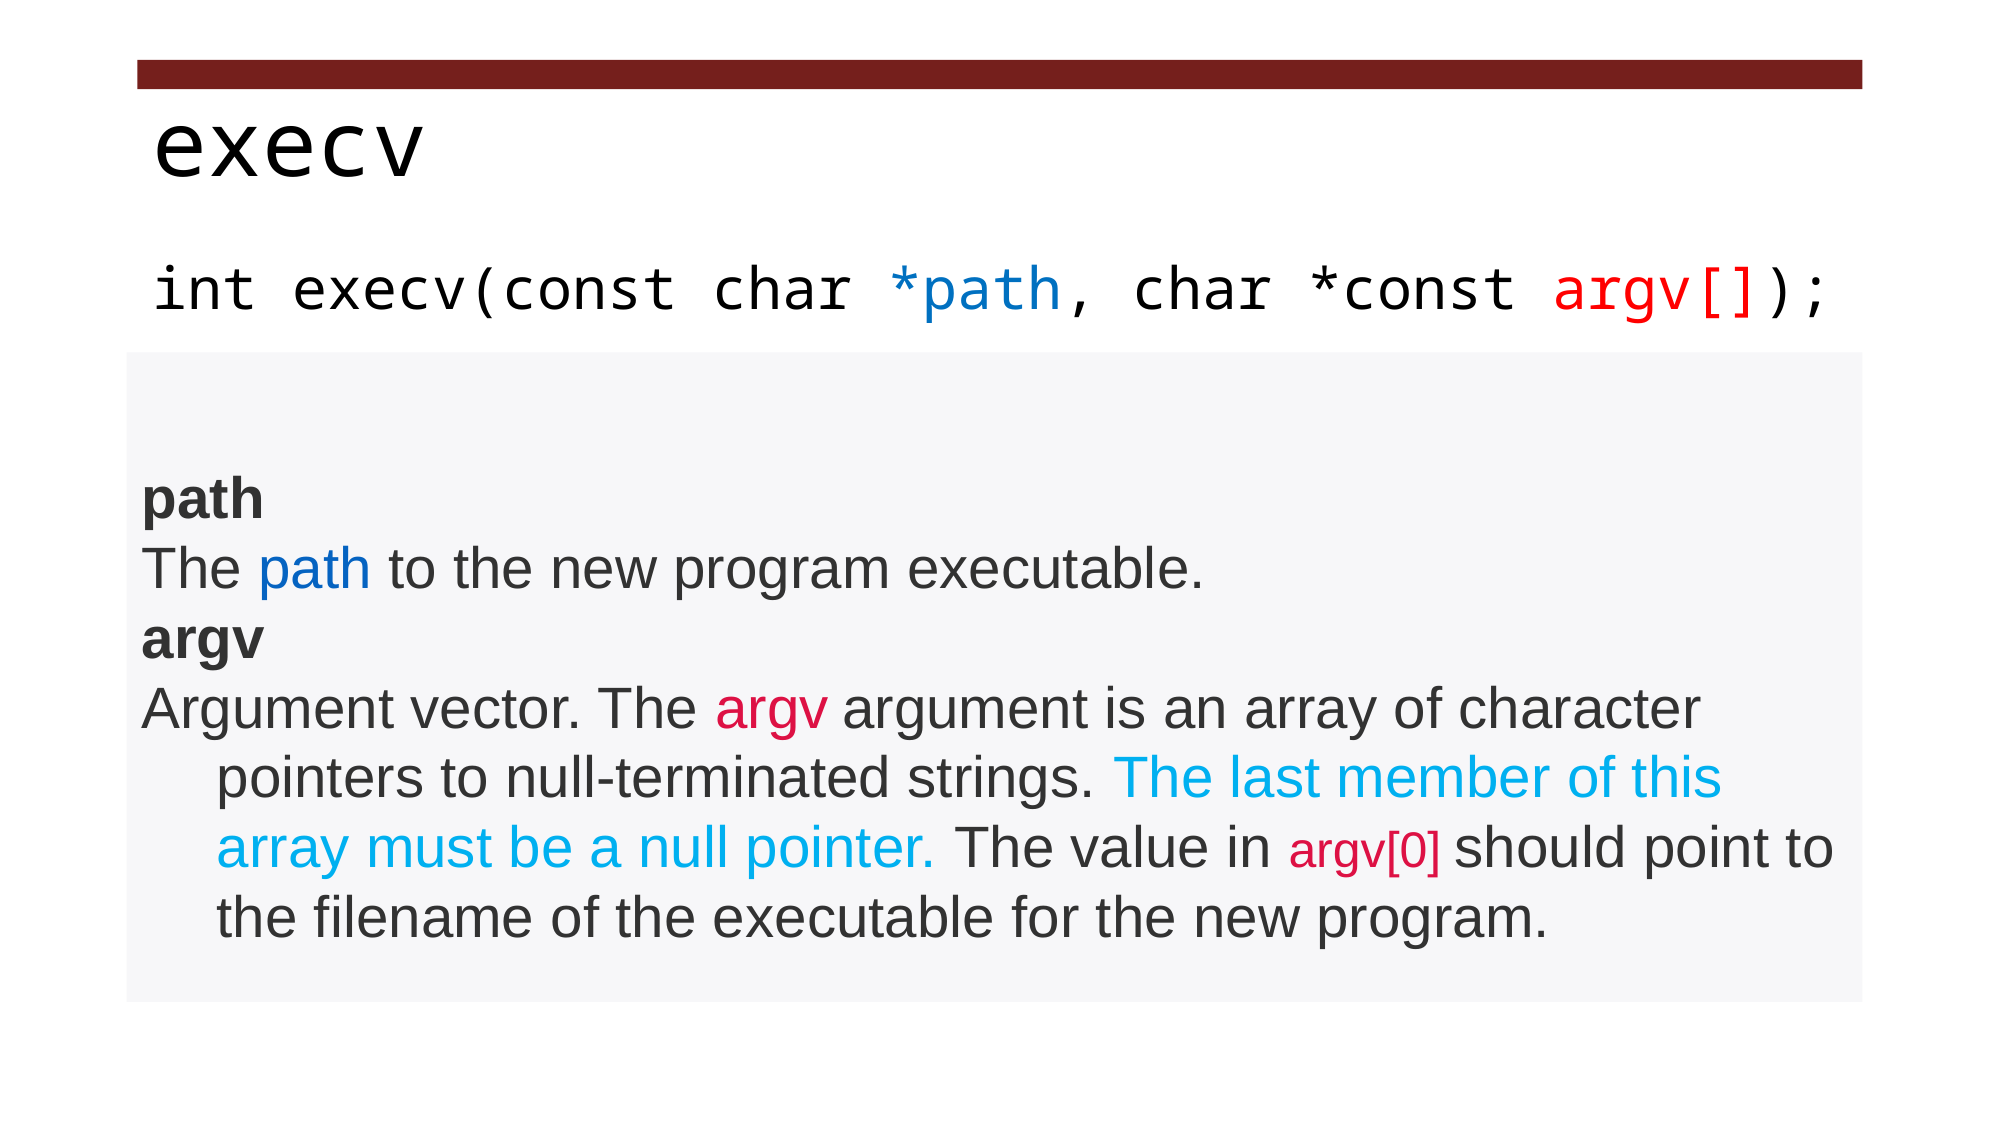

# execv
int execv(const char *path, char *const argv[]);

path
The path to the new program executable.
argv
Argument vector. The argv argument is an array of character pointers to null-terminated strings. The last member of this array must be a null pointer. The value in argv[0] should point to the filename of the executable for the new program.